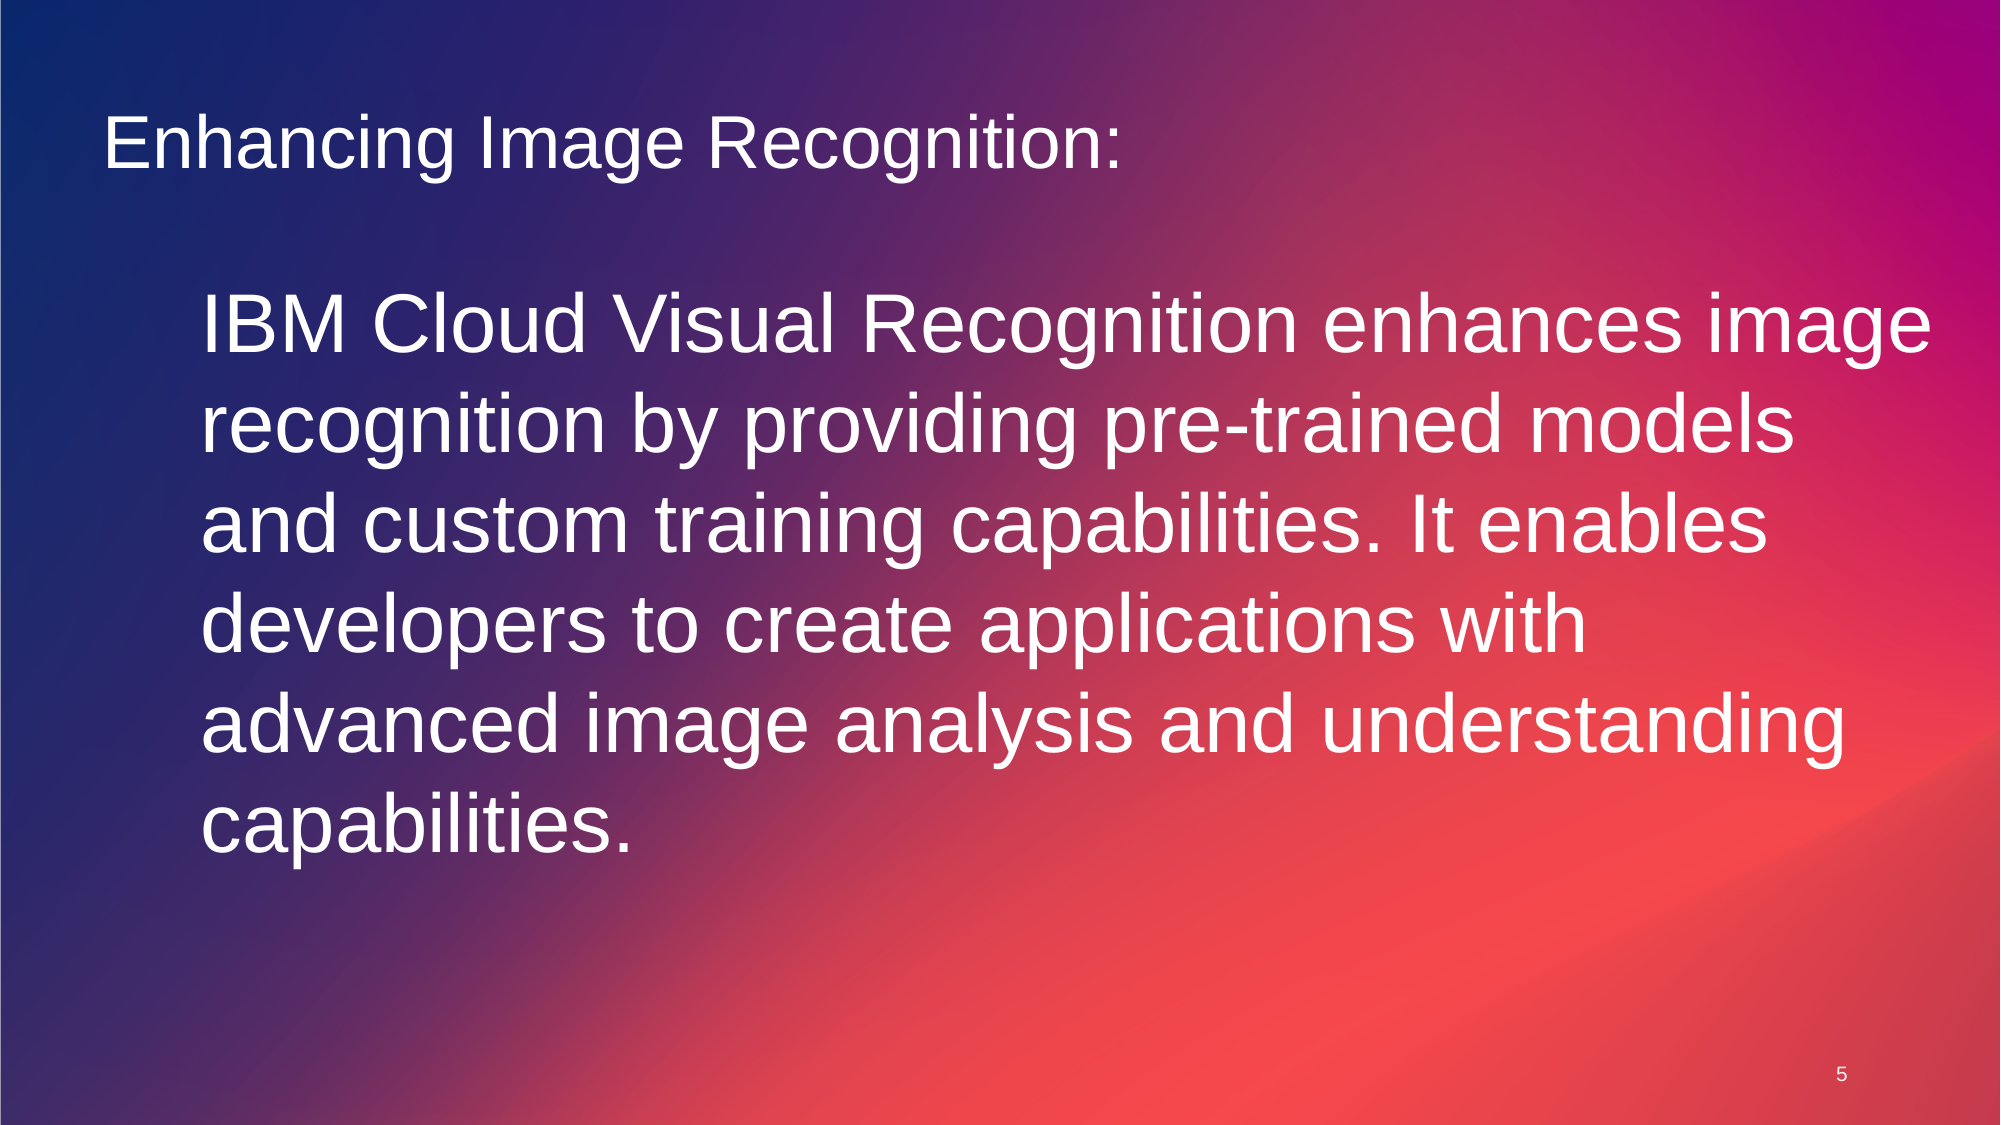

Enhancing Image Recognition:
IBM Cloud Visual Recognition enhances image recognition by providing pre-trained models and custom training capabilities. It enables developers to create applications with advanced image analysis and understanding capabilities.
5